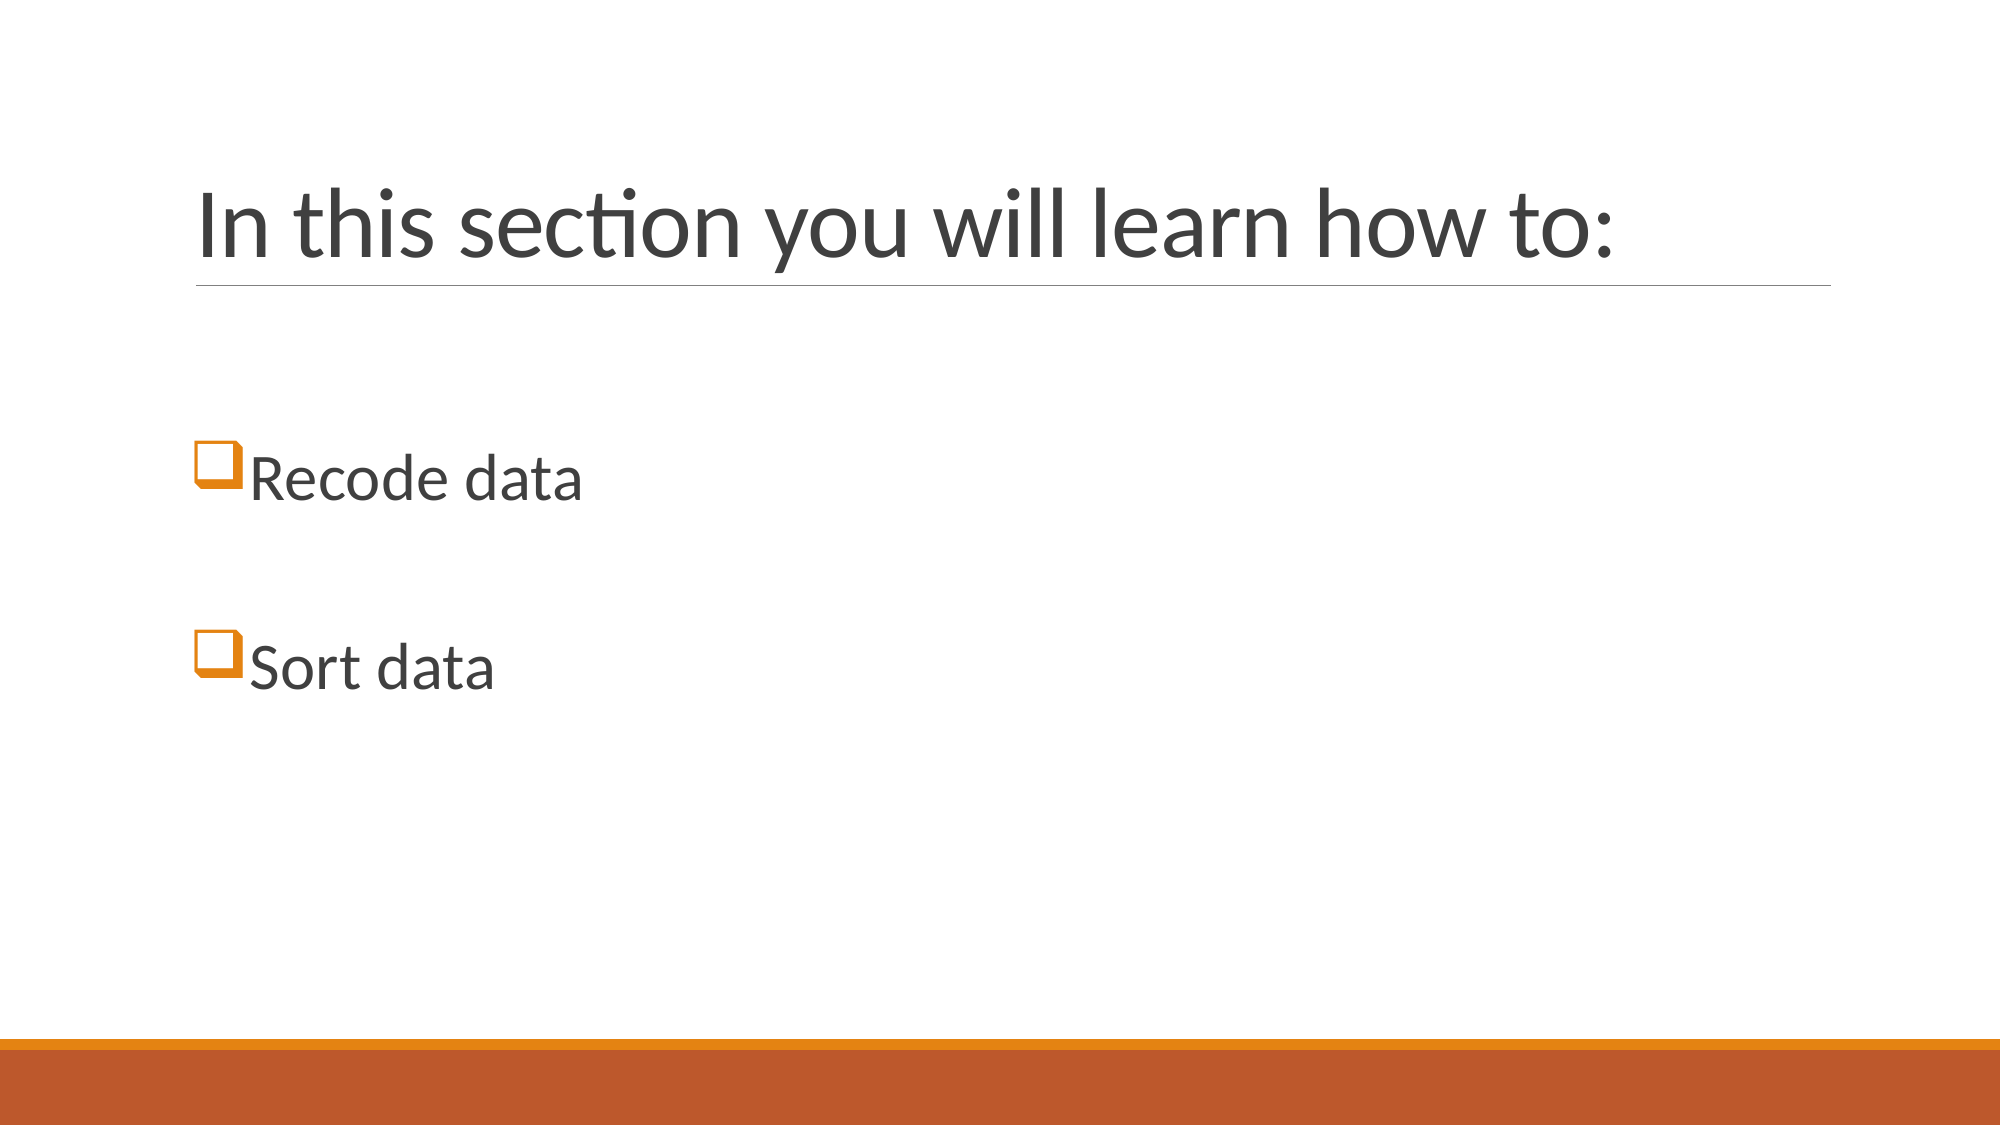

# In this section you will learn how to:
Recode data
Sort data